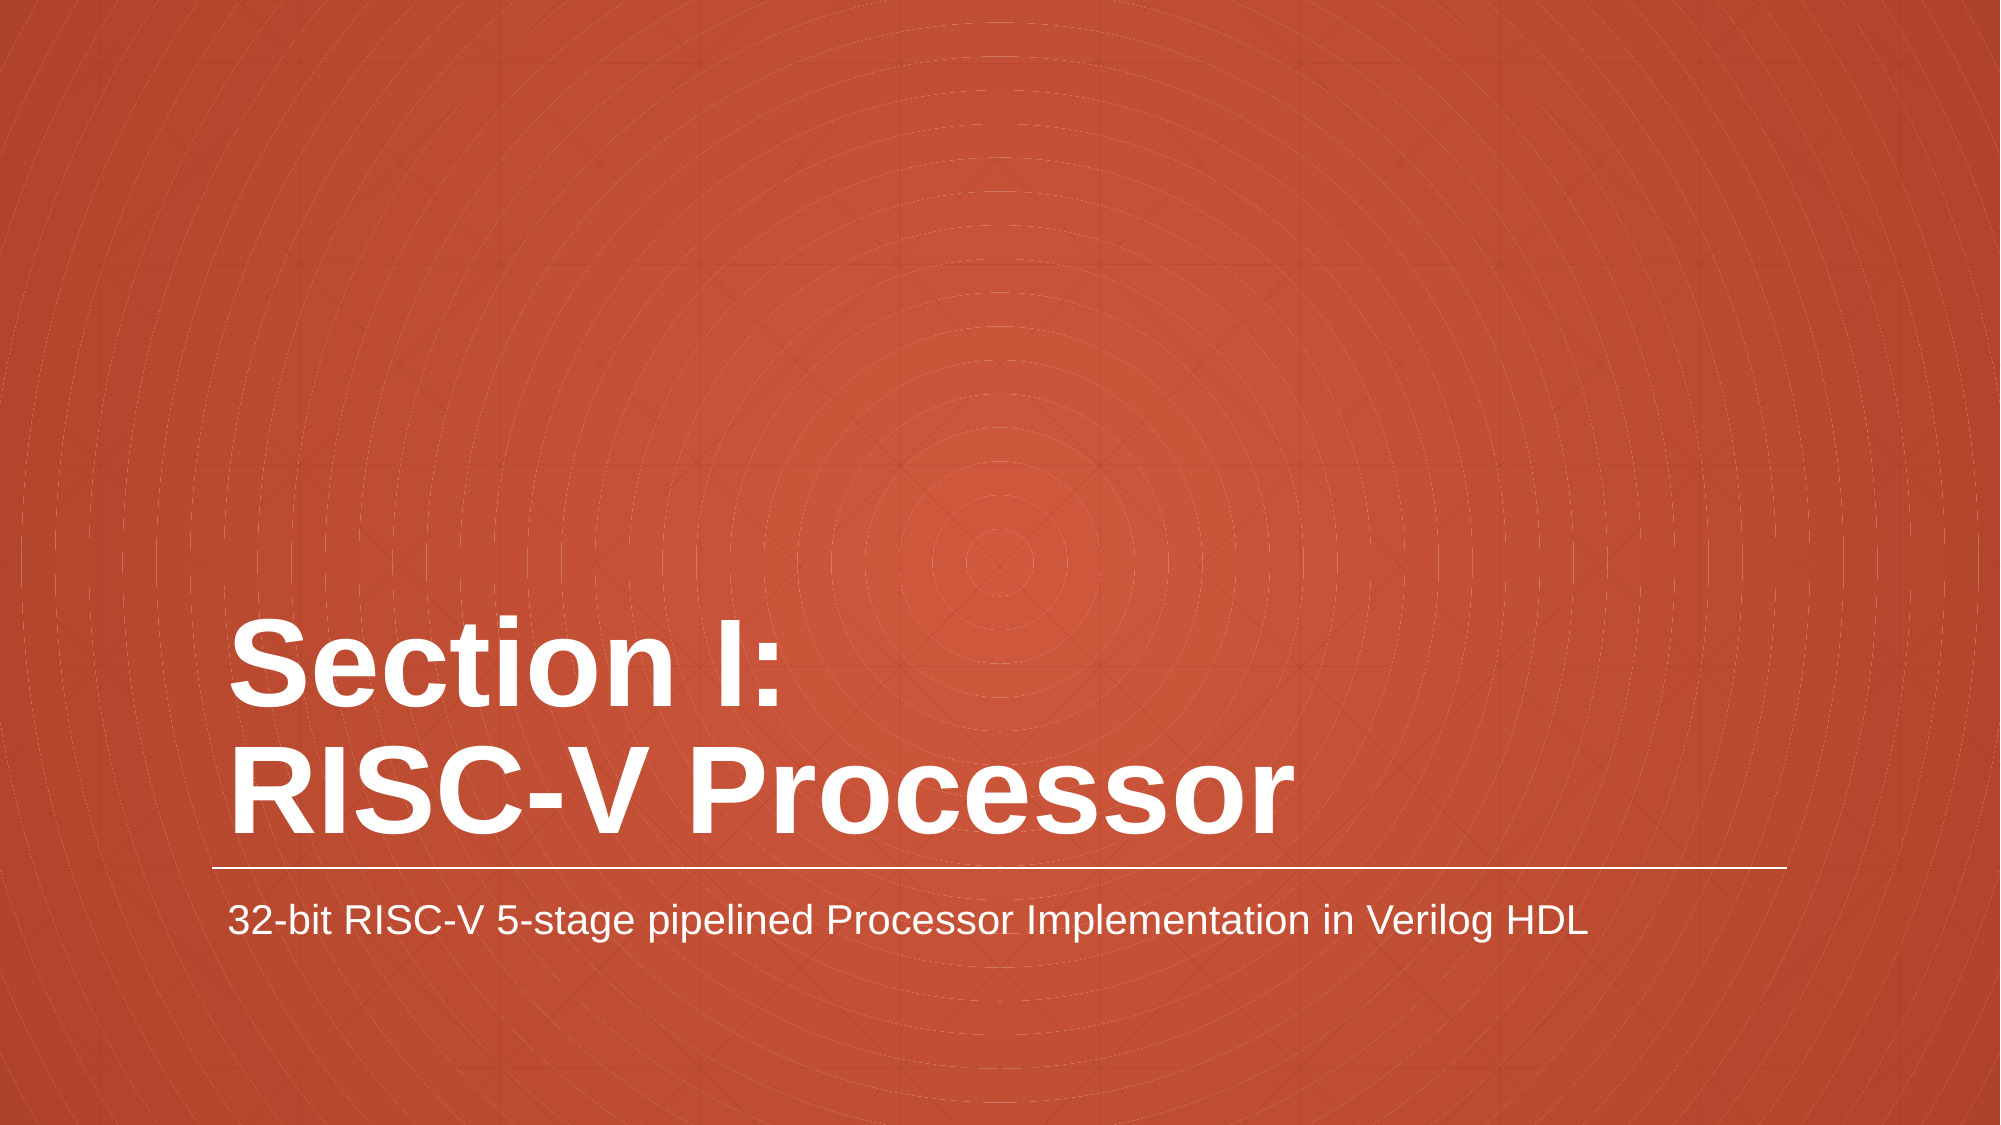

# Section I: RISC-V Processor
32-bit RISC-V 5-stage pipelined Processor Implementation in Verilog HDL